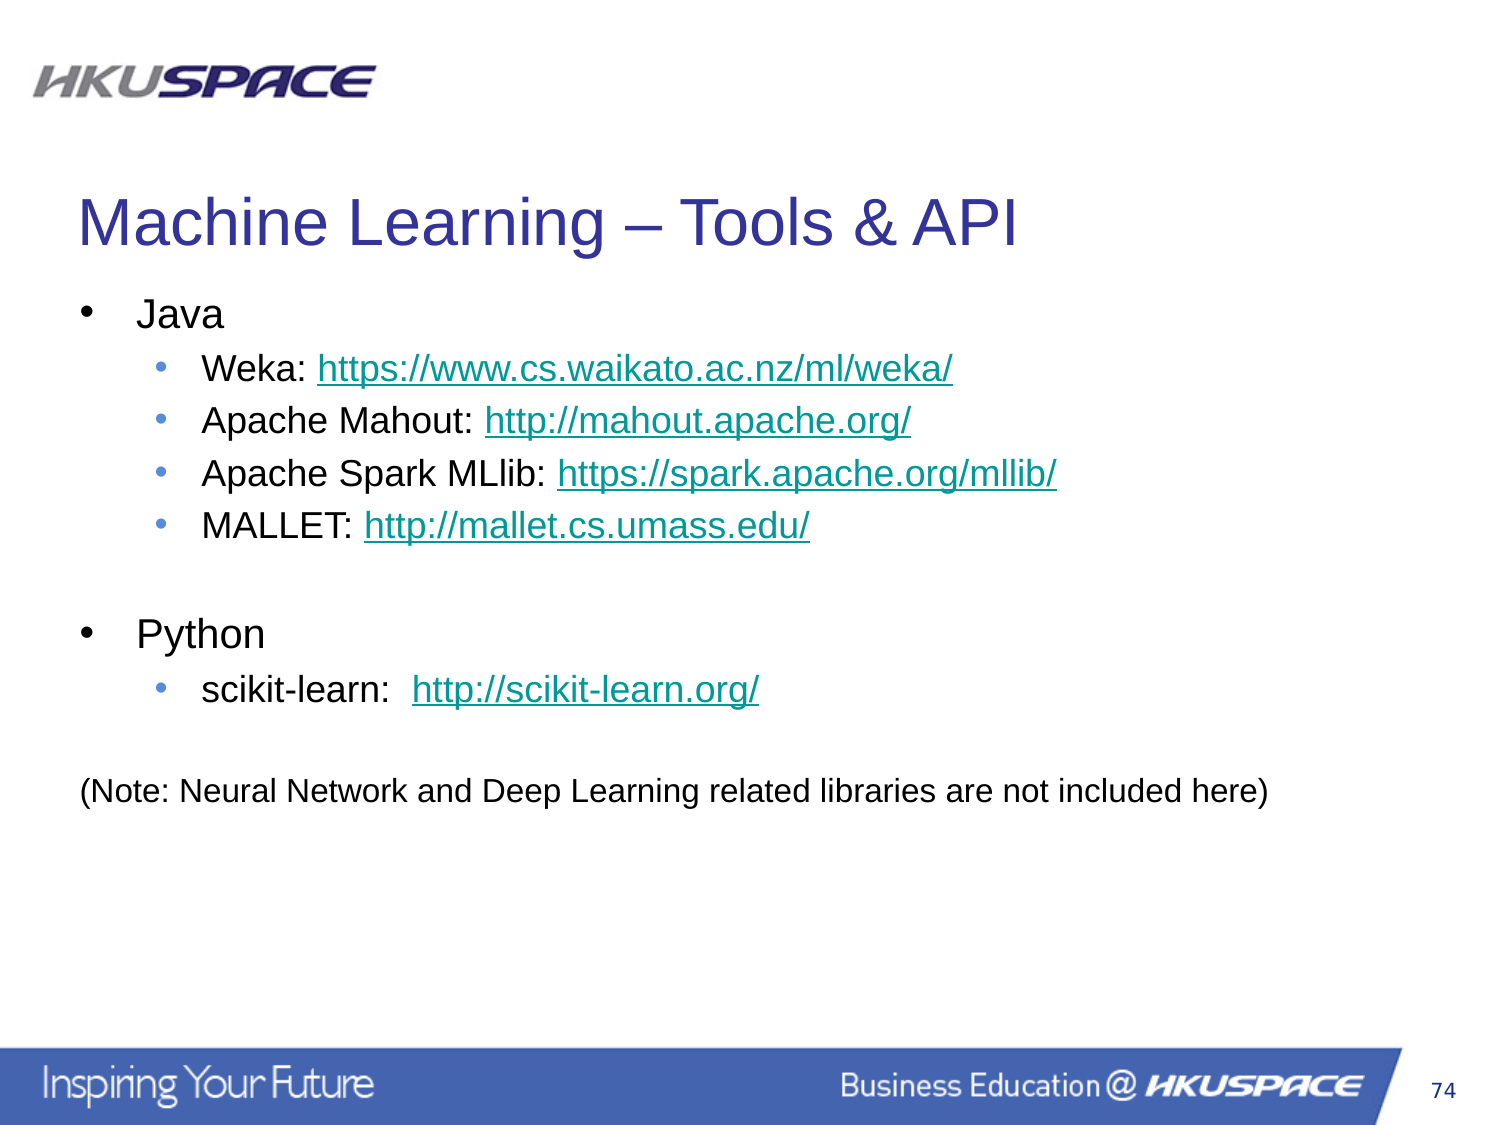

Machine Learning – Tools & API
Java
Weka: https://www.cs.waikato.ac.nz/ml/weka/
Apache Mahout: http://mahout.apache.org/
Apache Spark MLlib: https://spark.apache.org/mllib/
MALLET: http://mallet.cs.umass.edu/

Python
scikit-learn:  http://scikit-learn.org/

(Note: Neural Network and Deep Learning related libraries are not included here)
74